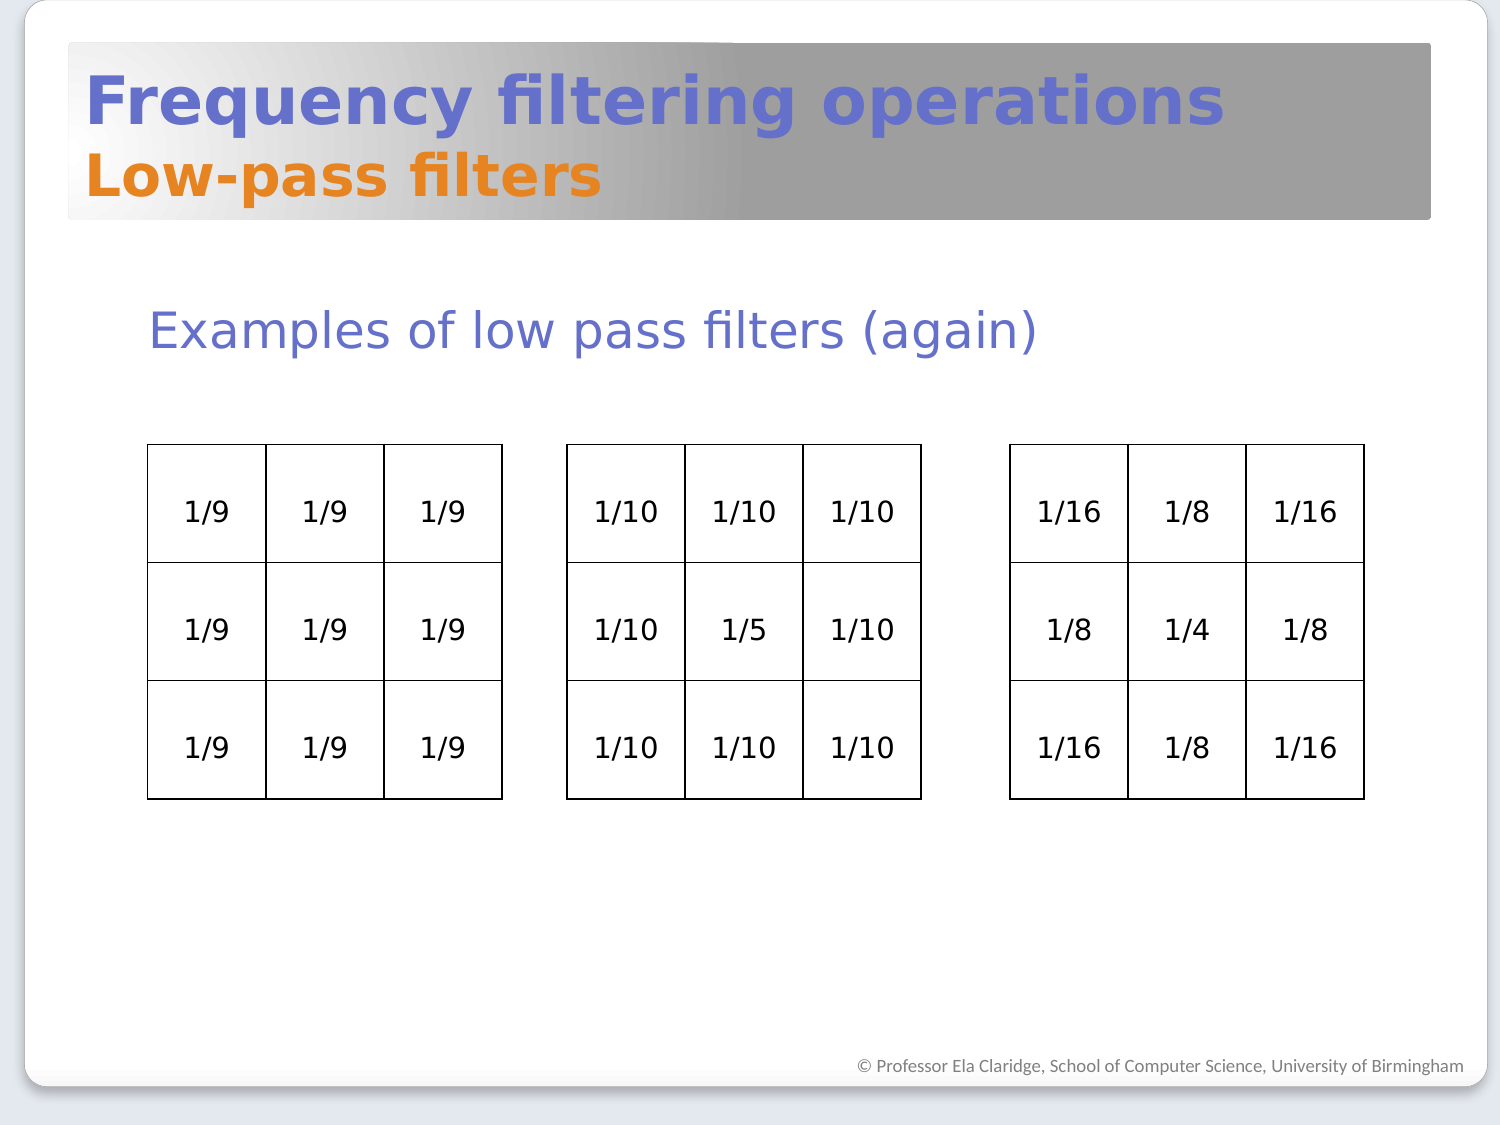

# Frequency filtering operations Low-pass filters
Examples of low pass filters (again)
| 1/9 | 1/9 | 1/9 |
| --- | --- | --- |
| 1/9 | 1/9 | 1/9 |
| 1/9 | 1/9 | 1/9 |
| 1/10 | 1/10 | 1/10 |
| --- | --- | --- |
| 1/10 | 1/5 | 1/10 |
| 1/10 | 1/10 | 1/10 |
| 1/16 | 1/8 | 1/16 |
| --- | --- | --- |
| 1/8 | 1/4 | 1/8 |
| 1/16 | 1/8 | 1/16 |